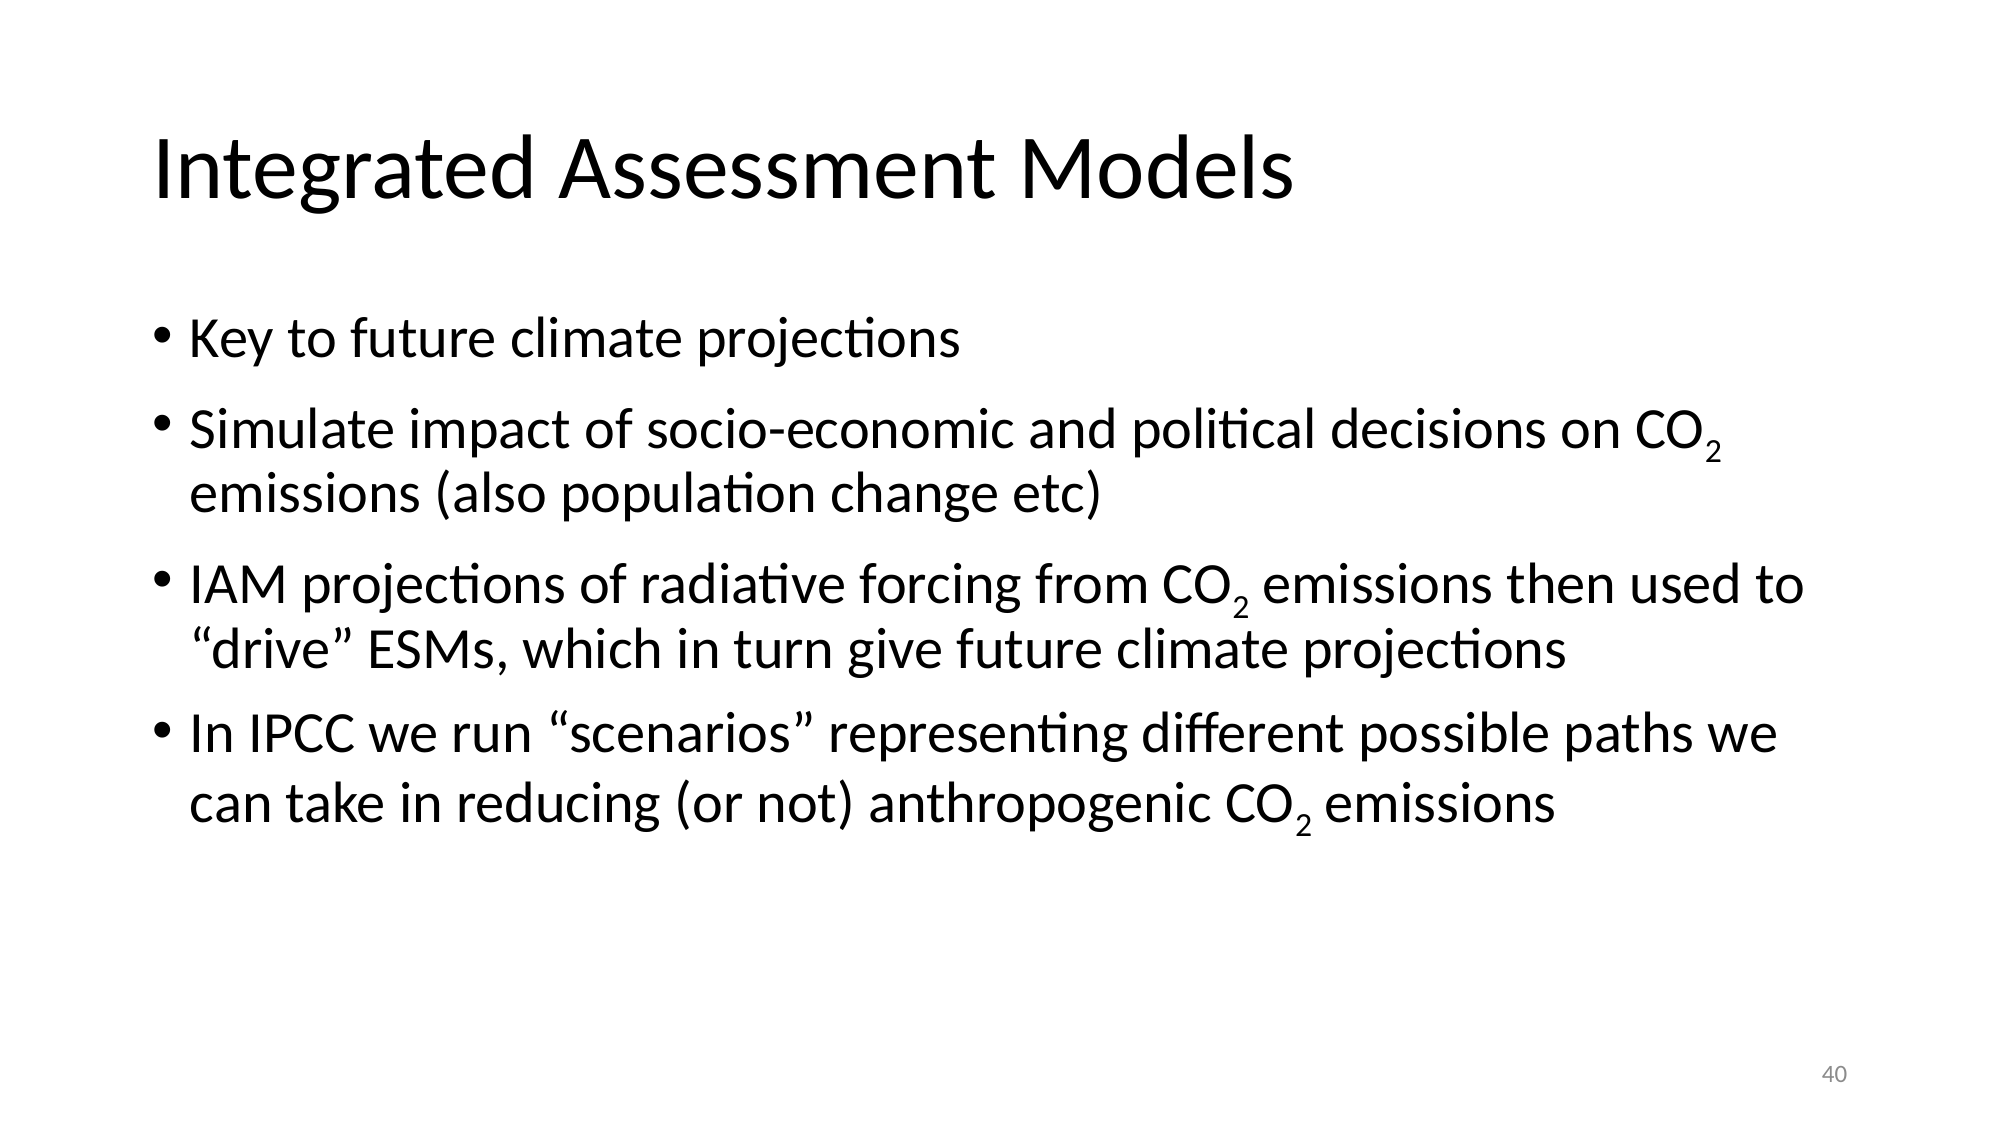

# Integrated Assessment Models
Key to future climate projections
Simulate impact of socio-economic and political decisions on CO2 emissions (also population change etc)
IAM projections of radiative forcing from CO2 emissions then used to “drive” ESMs, which in turn give future climate projections
In IPCC we run “scenarios” representing different possible paths we can take in reducing (or not) anthropogenic CO2 emissions
40